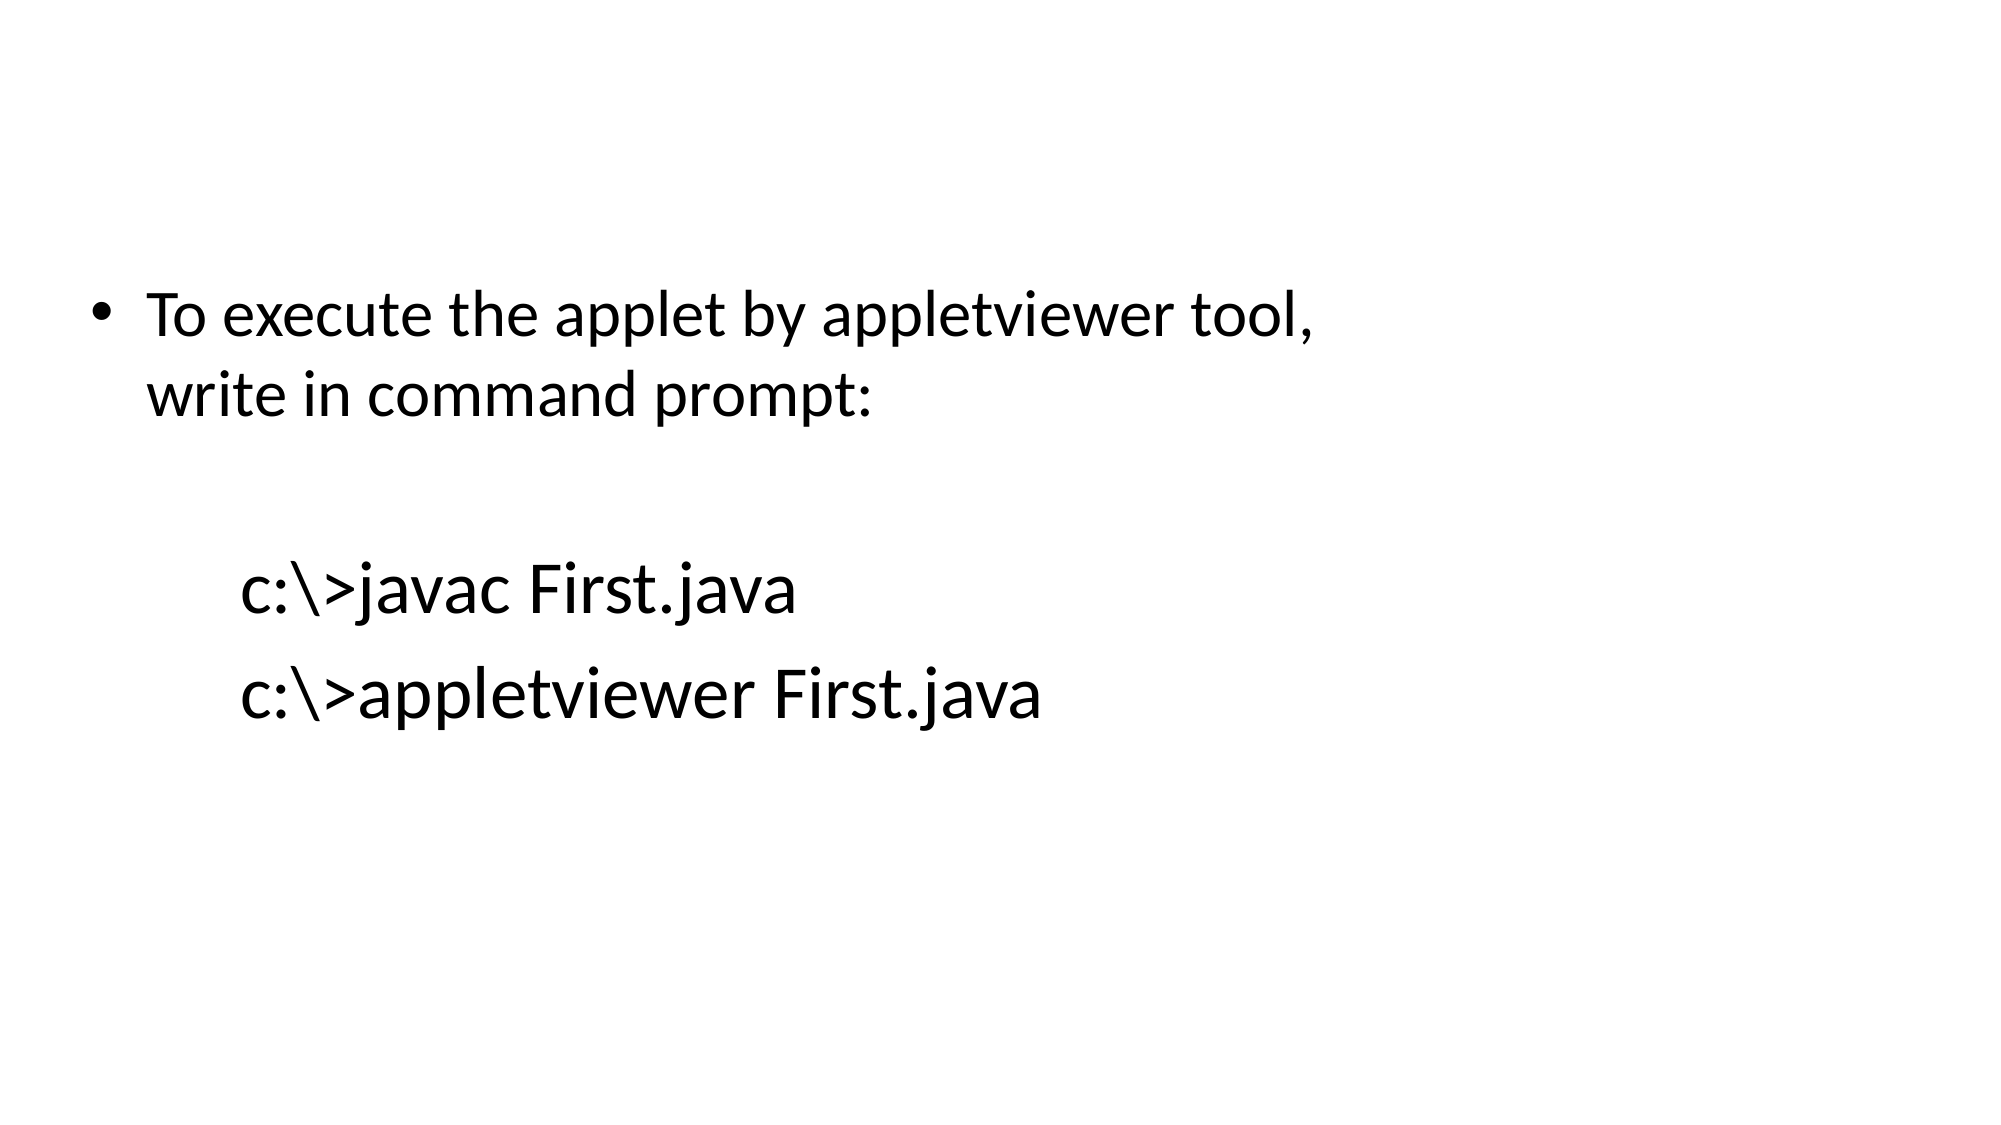

To execute the applet by appletviewer tool, write in command prompt:

c:\>javac First.java
c:\>appletviewer First.java